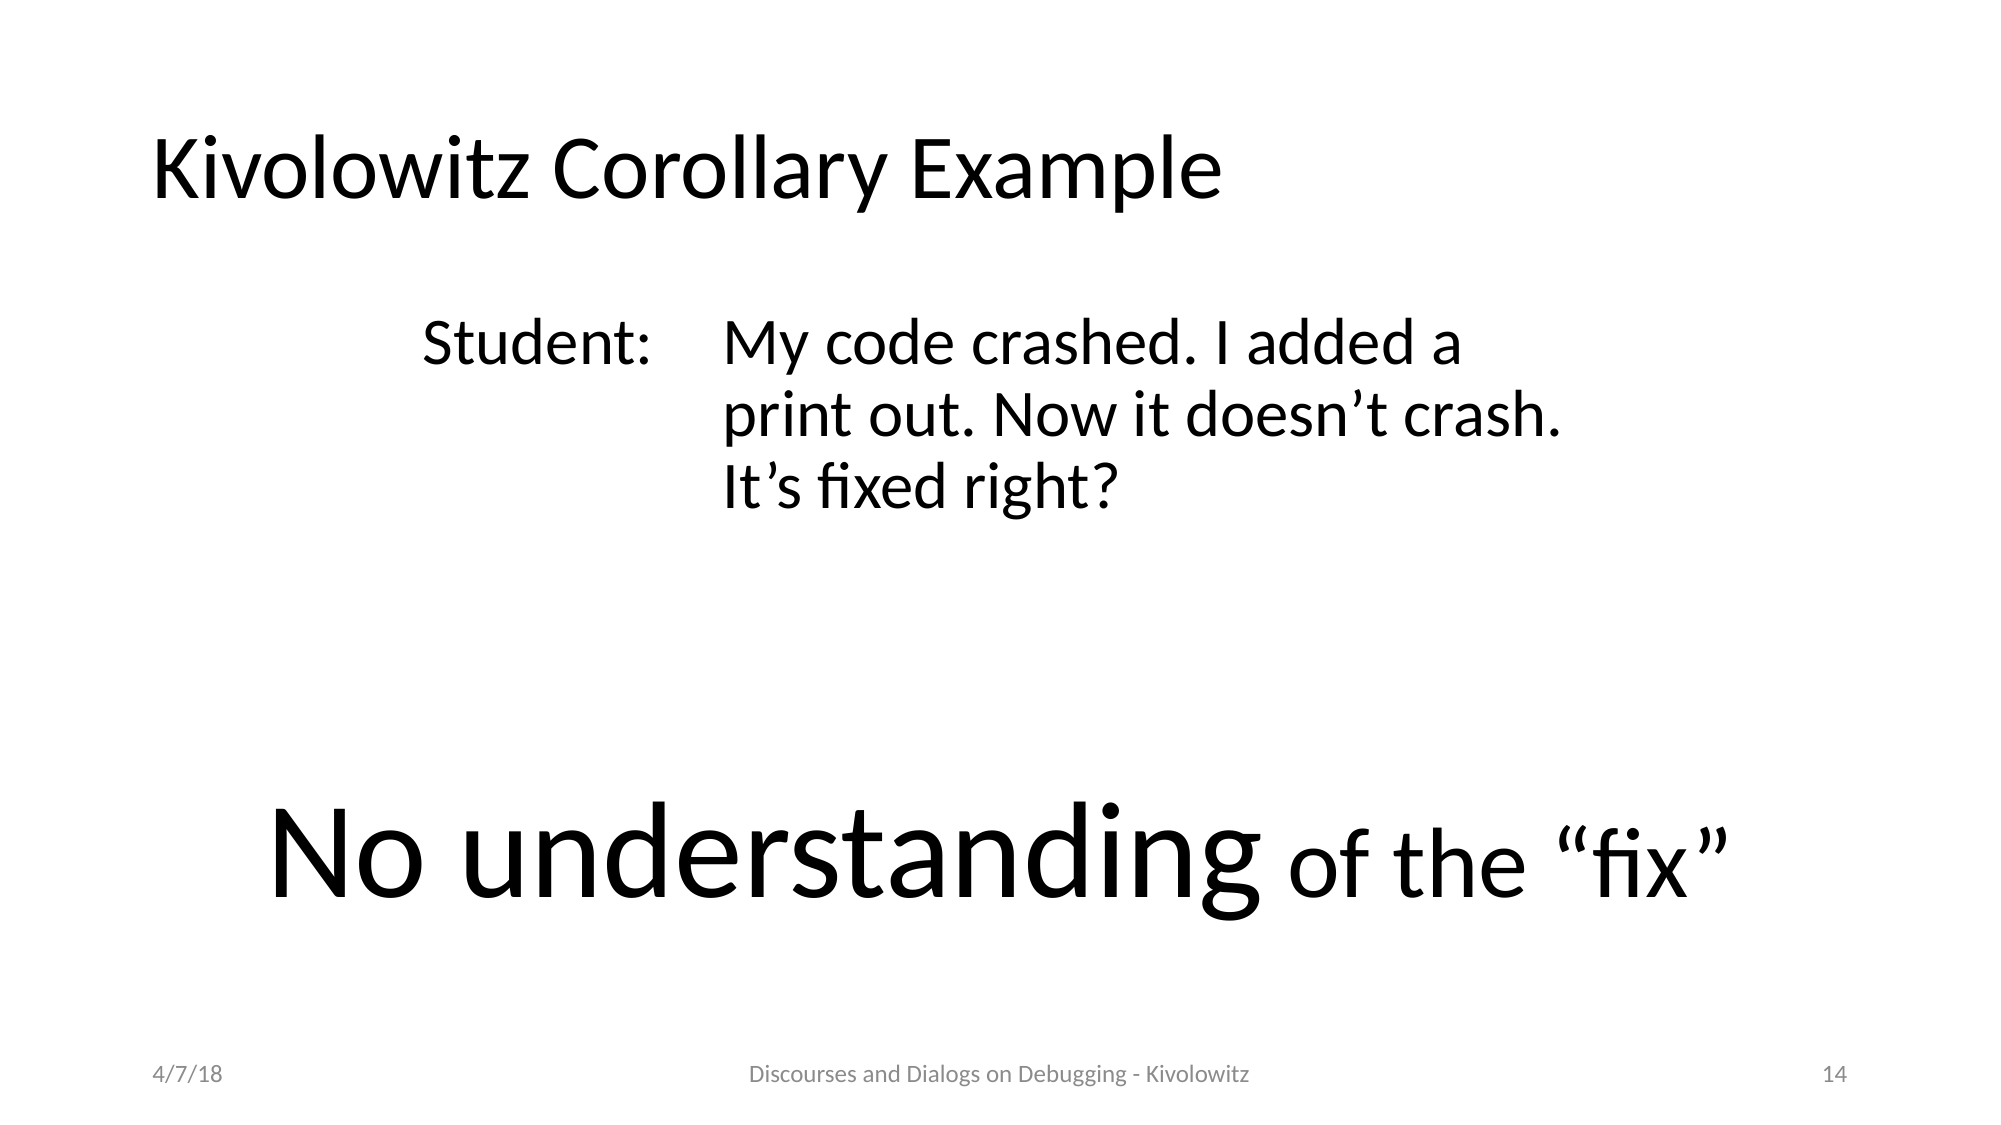

# Kivolowitz Corollary Example
Student:	My code crashed. I added a 		print out. Now it doesn’t crash.
		It’s fixed right?
No understanding of the “fix”
4/7/18
Discourses and Dialogs on Debugging - Kivolowitz
14